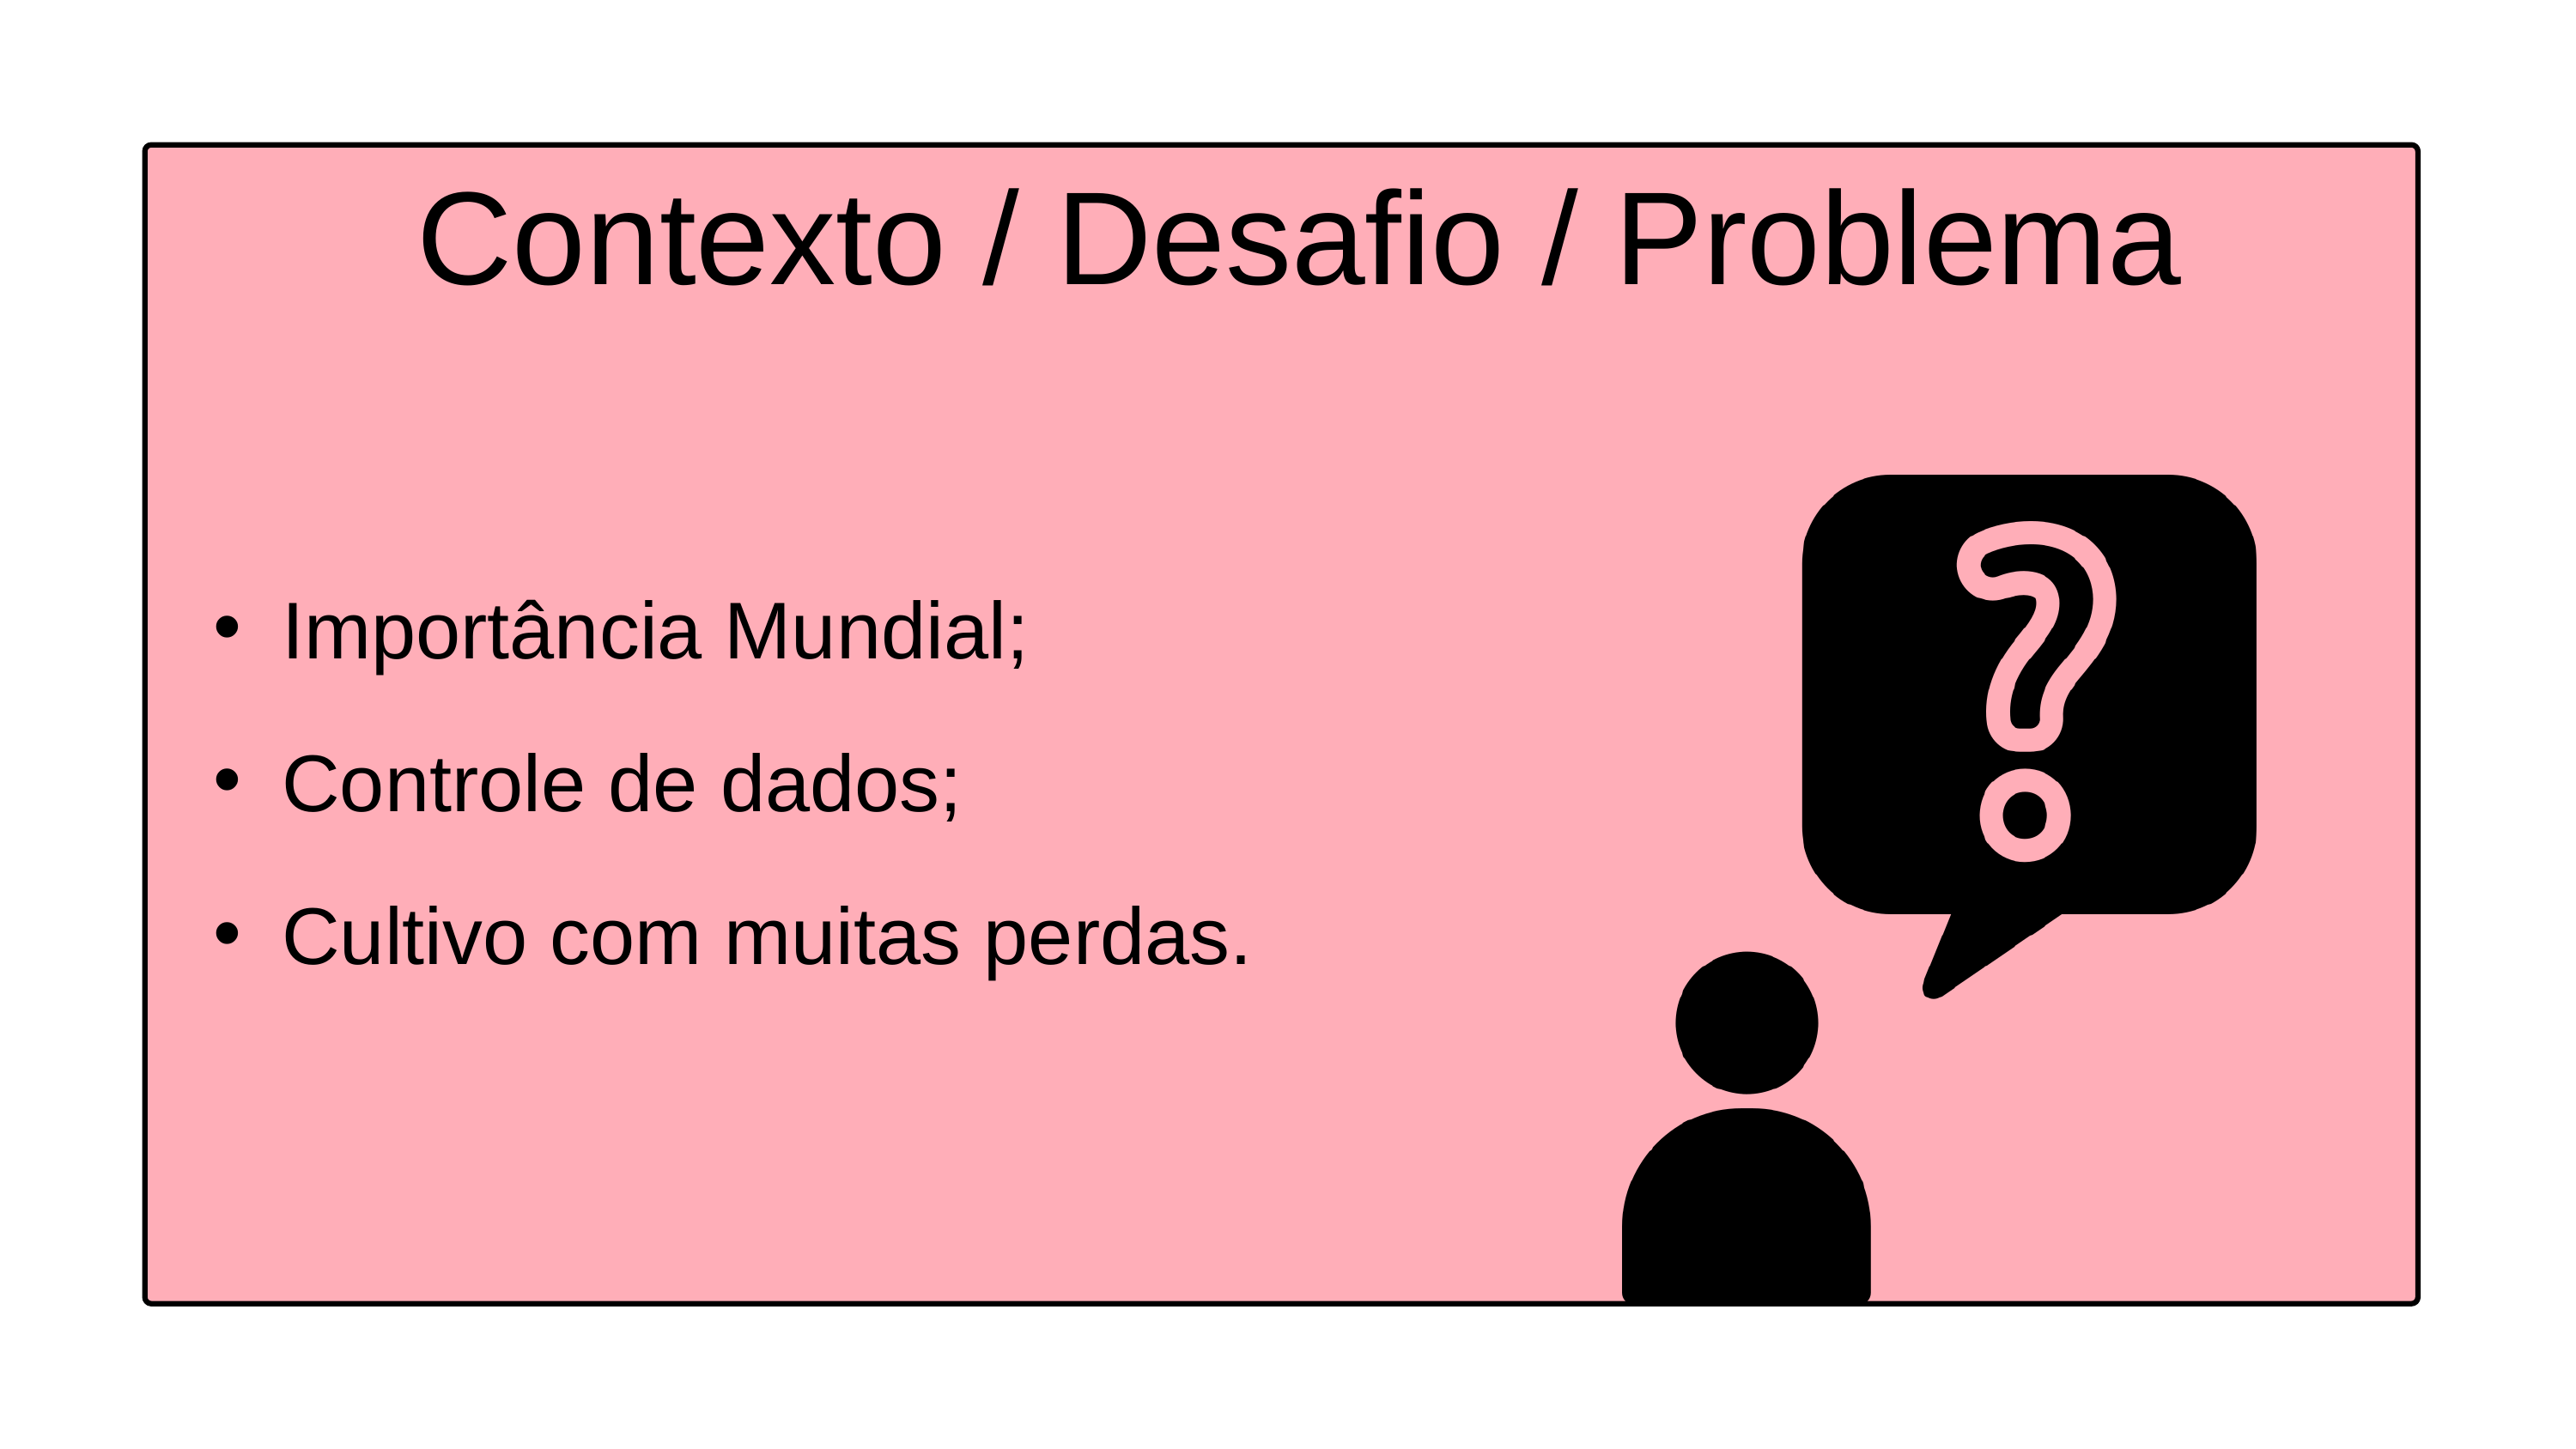

Contexto / Desafio / Problema

Importância Mundial;
Controle de dados;
Cultivo com muitas perdas.